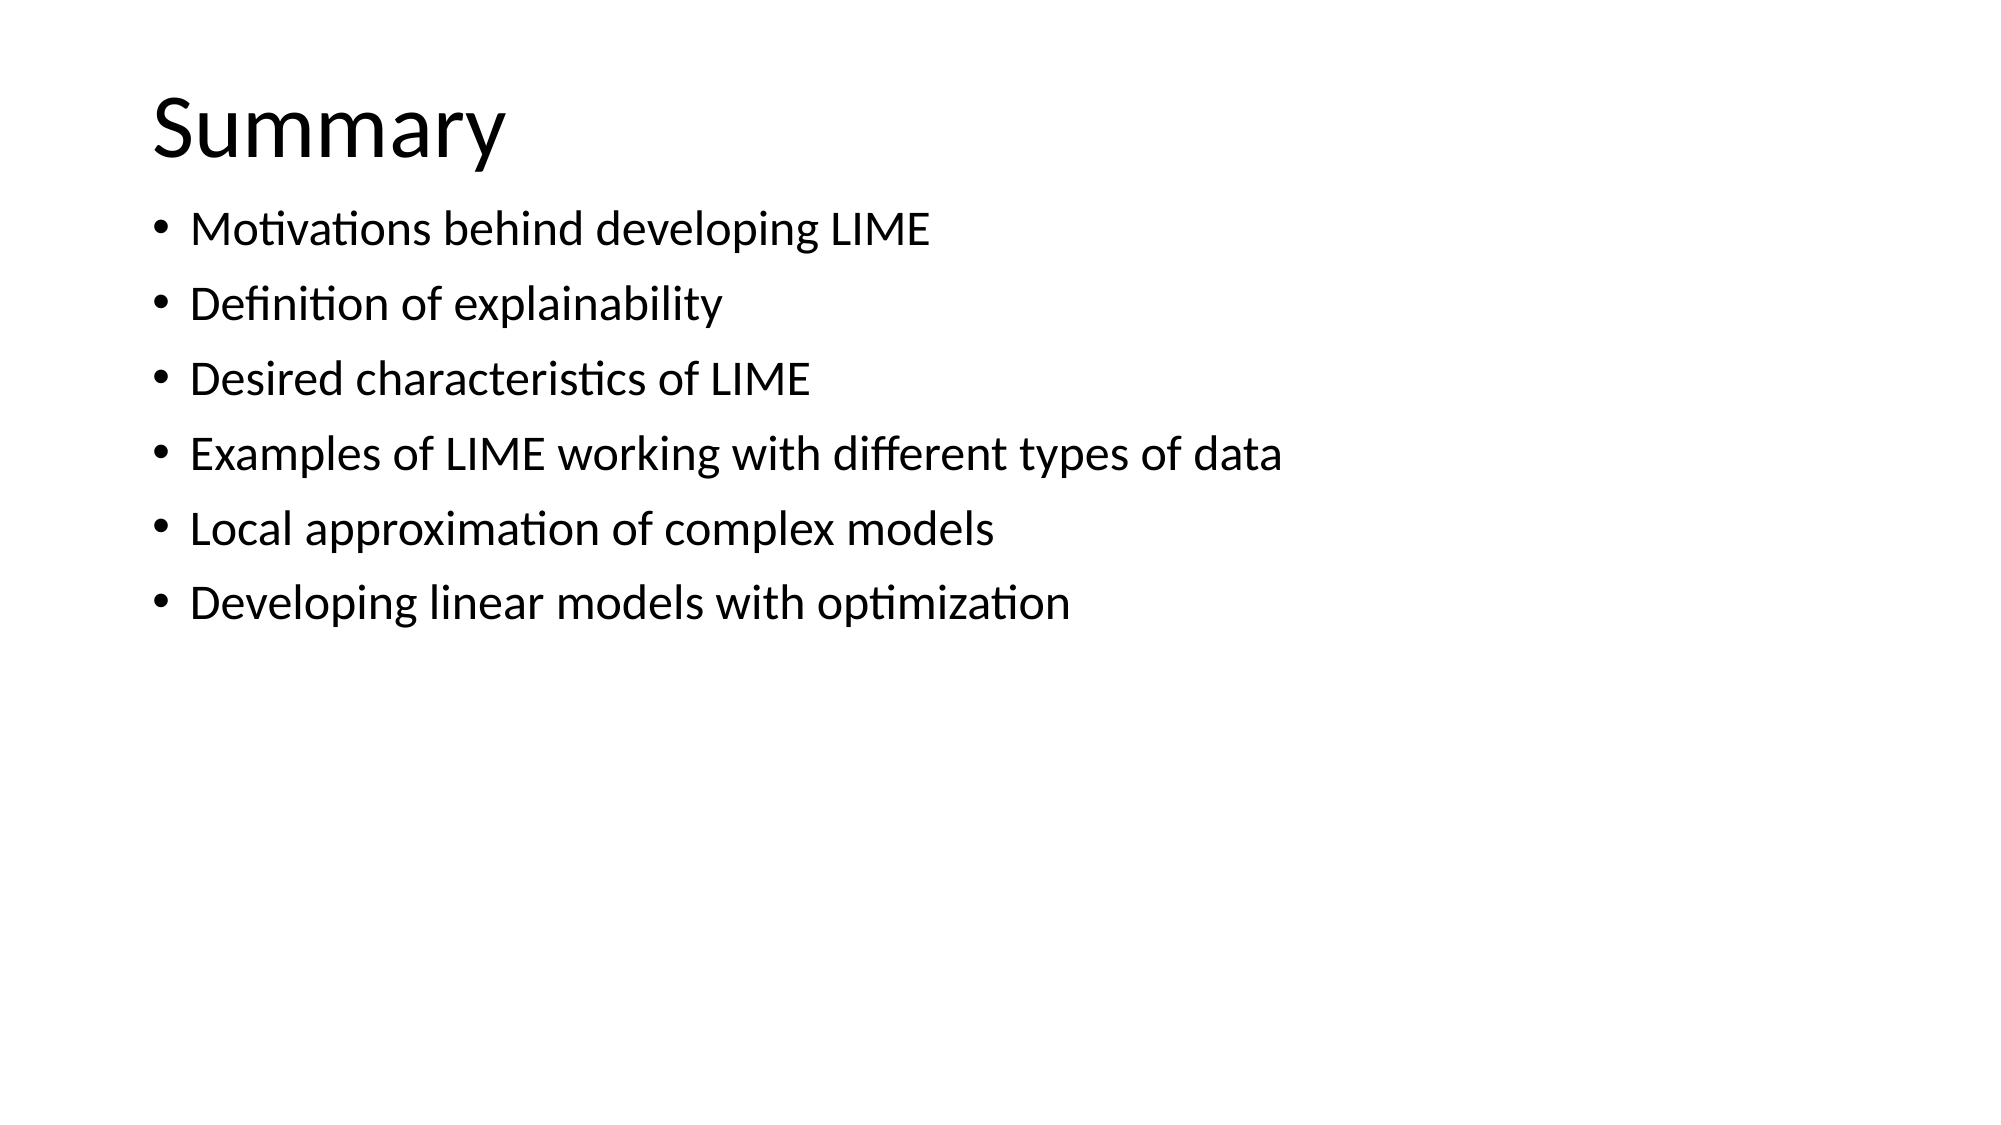

# Summary
Motivations behind developing LIME
Definition of explainability
Desired characteristics of LIME
Examples of LIME working with different types of data
Local approximation of complex models
Developing linear models with optimization